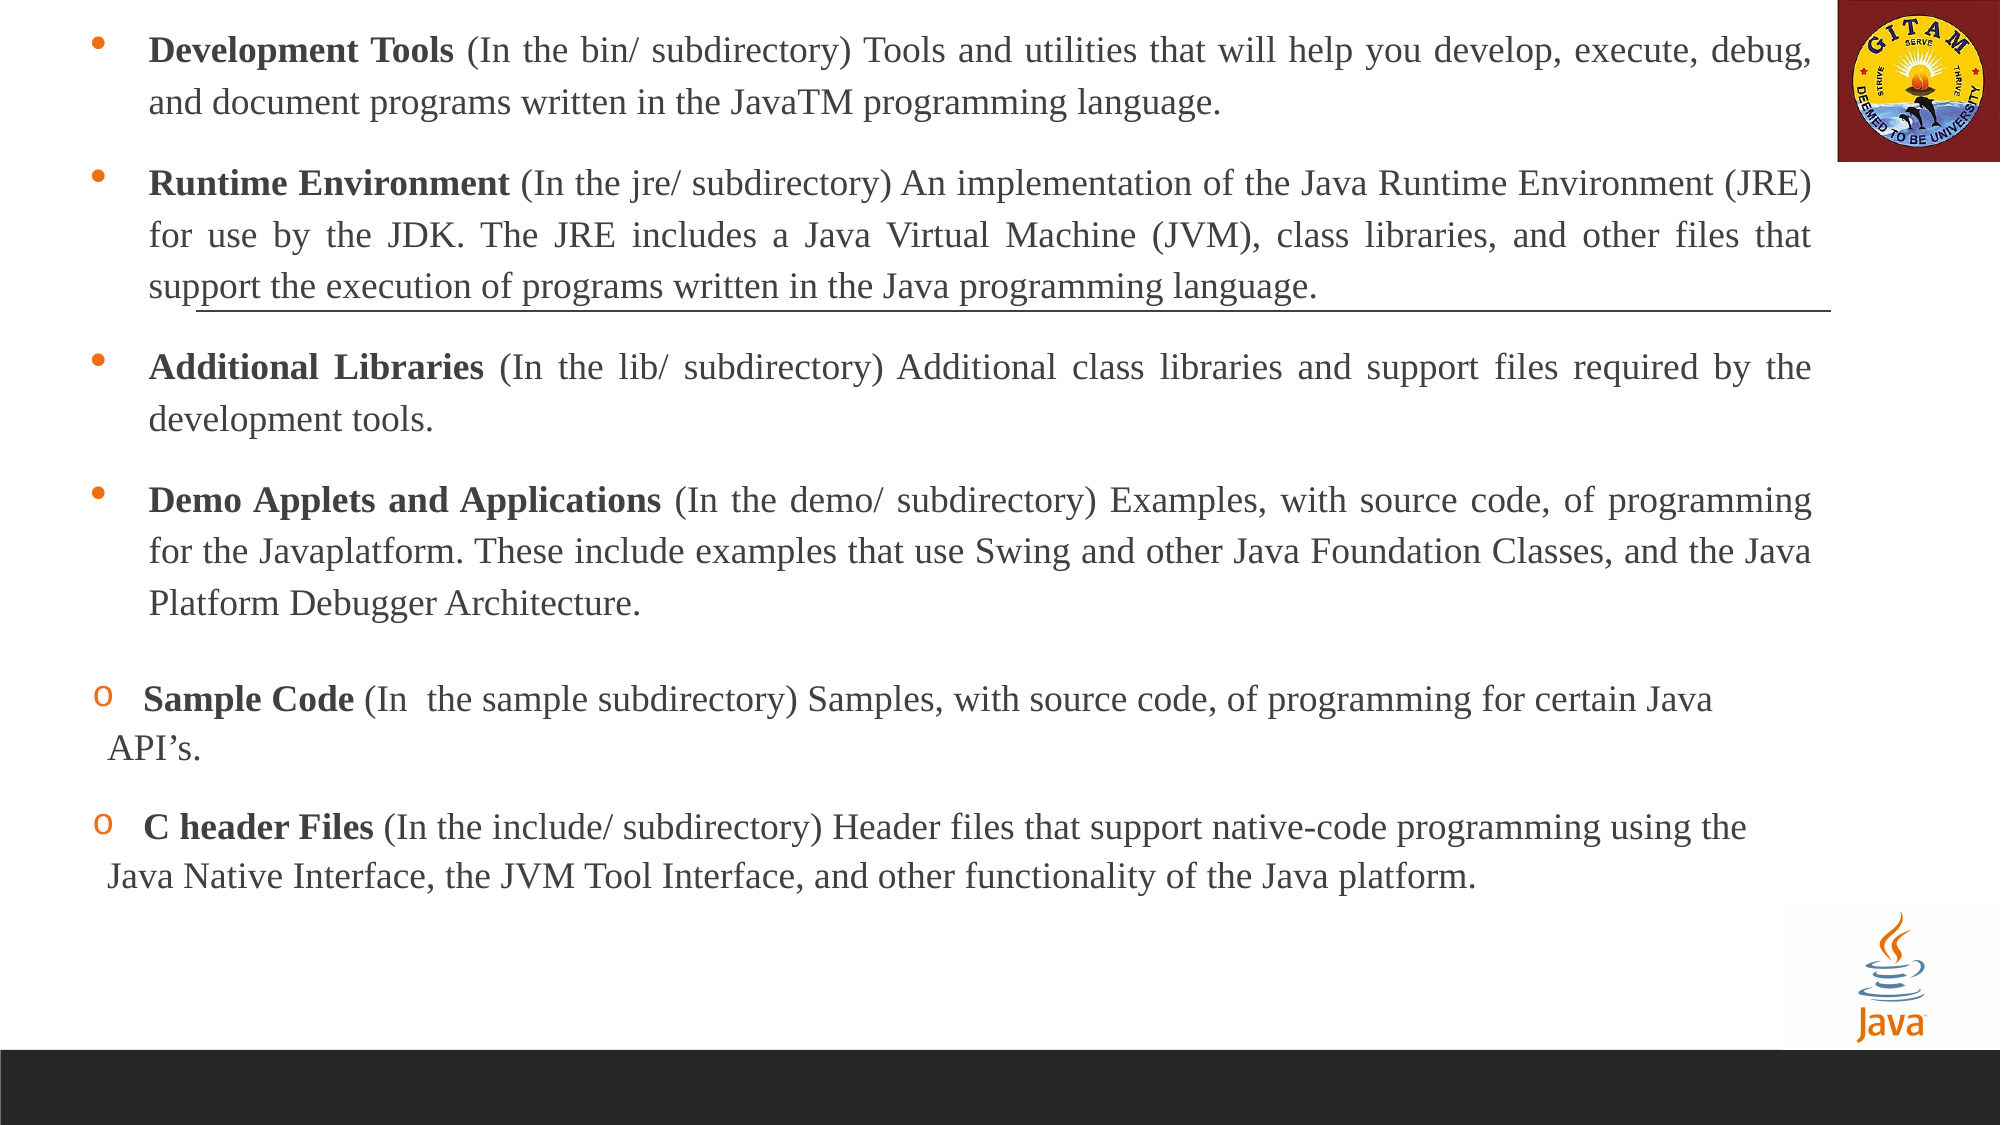

Development Tools (In the bin/ subdirectory) Tools and utilities that will help you develop, execute, debug, and document programs written in the JavaTM programming language.
Runtime Environment (In the jre/ subdirectory) An implementation of the Java Runtime Environment (JRE) for use by the JDK. The JRE includes a Java Virtual Machine (JVM), class libraries, and other files that support the execution of programs written in the Java programming language.
Additional Libraries (In the lib/ subdirectory) Additional class libraries and support files required by the development tools.
Demo Applets and Applications (In the demo/ subdirectory) Examples, with source code, of programming for the Javaplatform. These include examples that use Swing and other Java Foundation Classes, and the Java Platform Debugger Architecture.
   Sample Code (In  the sample subdirectory) Samples, with source code, of programming for certain Java API’s.
   C header Files (In the include/ subdirectory) Header files that support native-code programming using the Java Native Interface, the JVM Tool Interface, and other functionality of the Java platform.